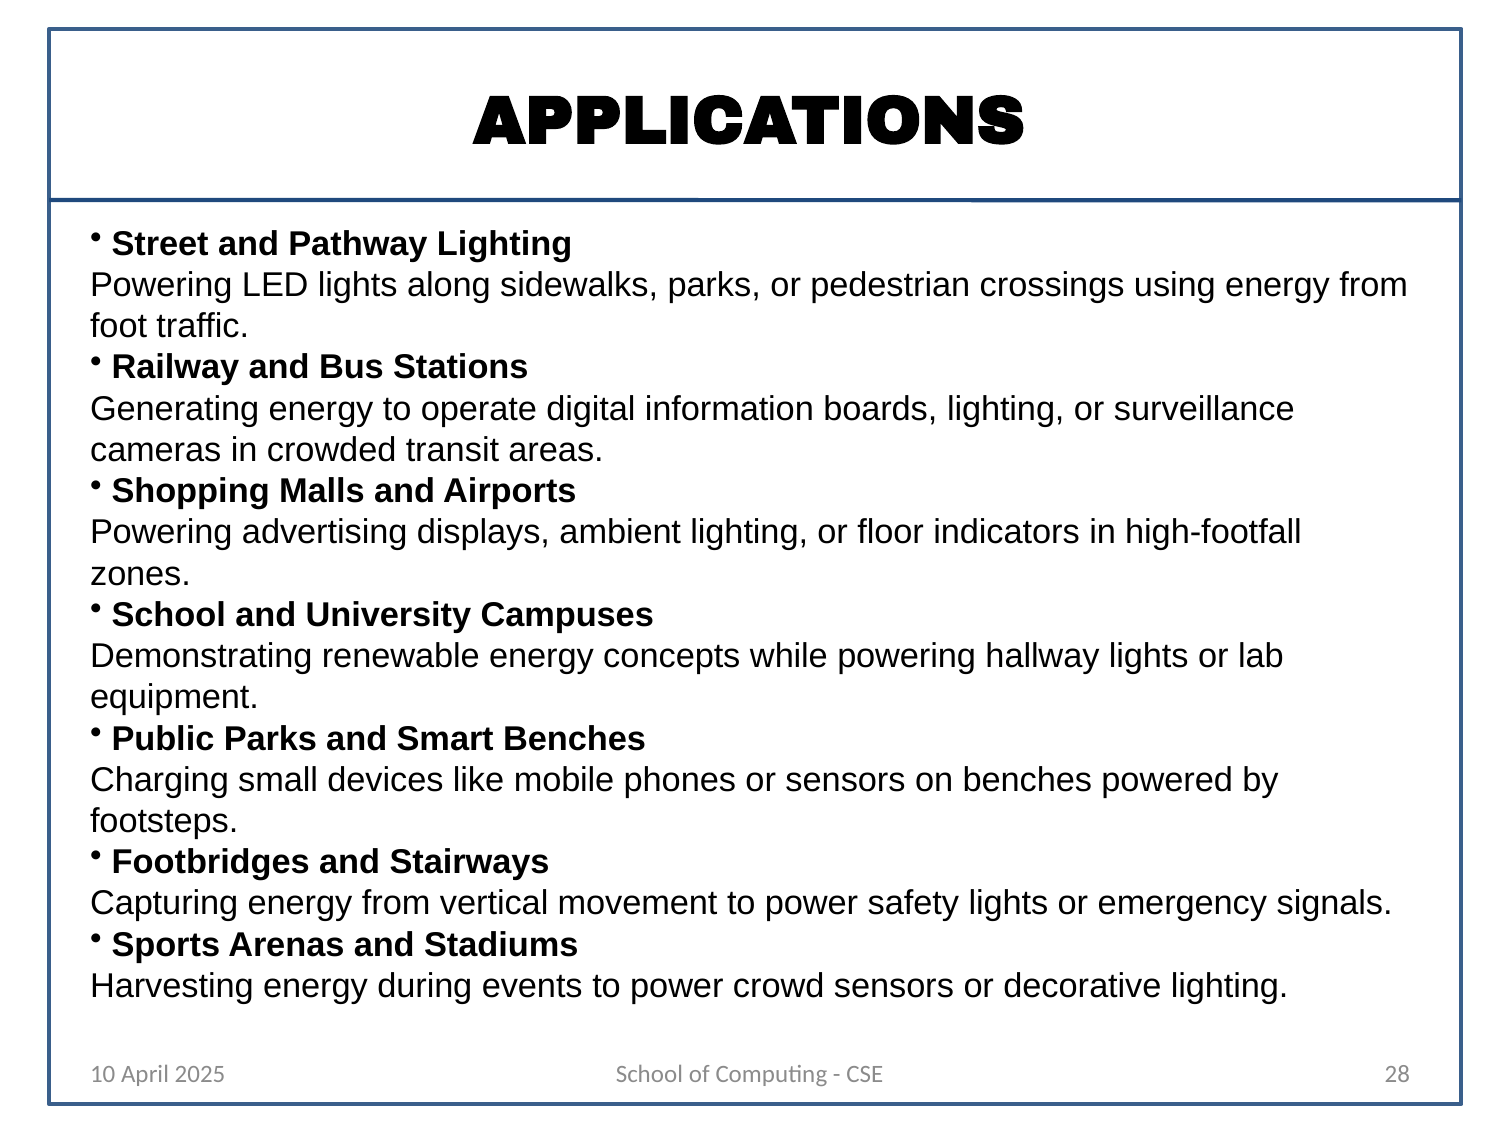

# APPLICATIONS
 Street and Pathway Lighting
Powering LED lights along sidewalks, parks, or pedestrian crossings using energy from foot traffic.
 Railway and Bus Stations
Generating energy to operate digital information boards, lighting, or surveillance cameras in crowded transit areas.
 Shopping Malls and Airports
Powering advertising displays, ambient lighting, or floor indicators in high-footfall zones.
 School and University Campuses
Demonstrating renewable energy concepts while powering hallway lights or lab equipment.
 Public Parks and Smart Benches
Charging small devices like mobile phones or sensors on benches powered by footsteps.
 Footbridges and Stairways
Capturing energy from vertical movement to power safety lights or emergency signals.
 Sports Arenas and Stadiums
Harvesting energy during events to power crowd sensors or decorative lighting.
10 April 2025
School of Computing - CSE
28